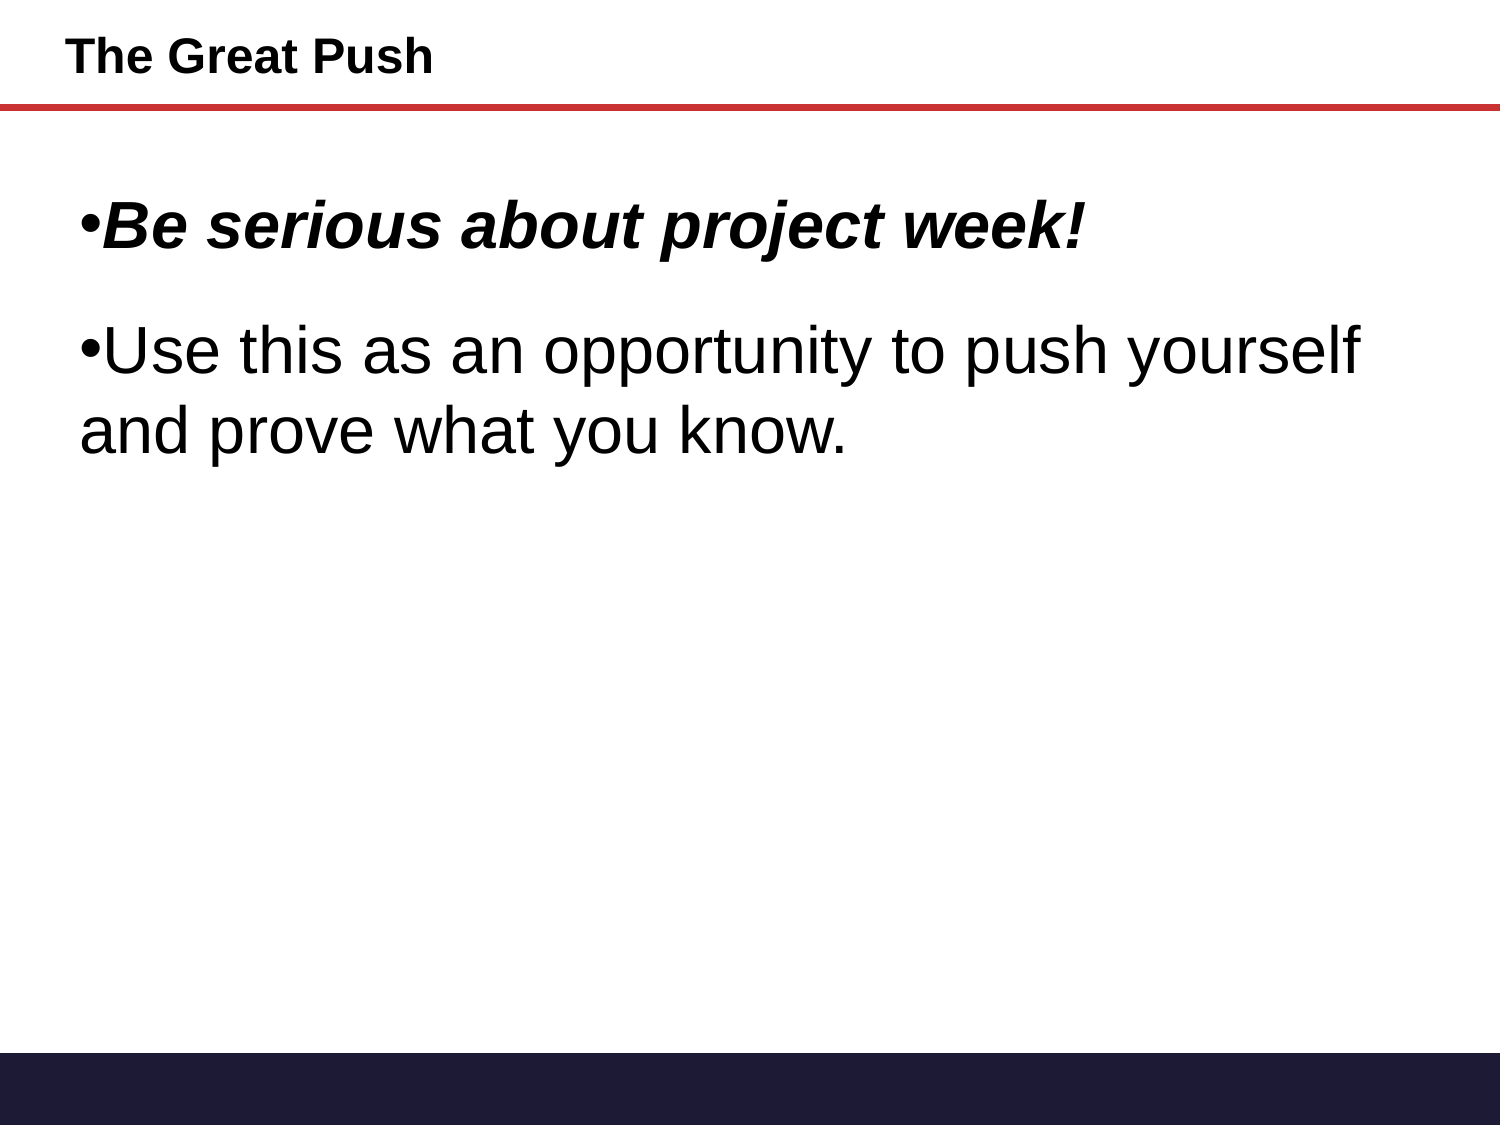

The Great Push
Be serious about project week!

Use this as an opportunity to push yourself and prove what you know.